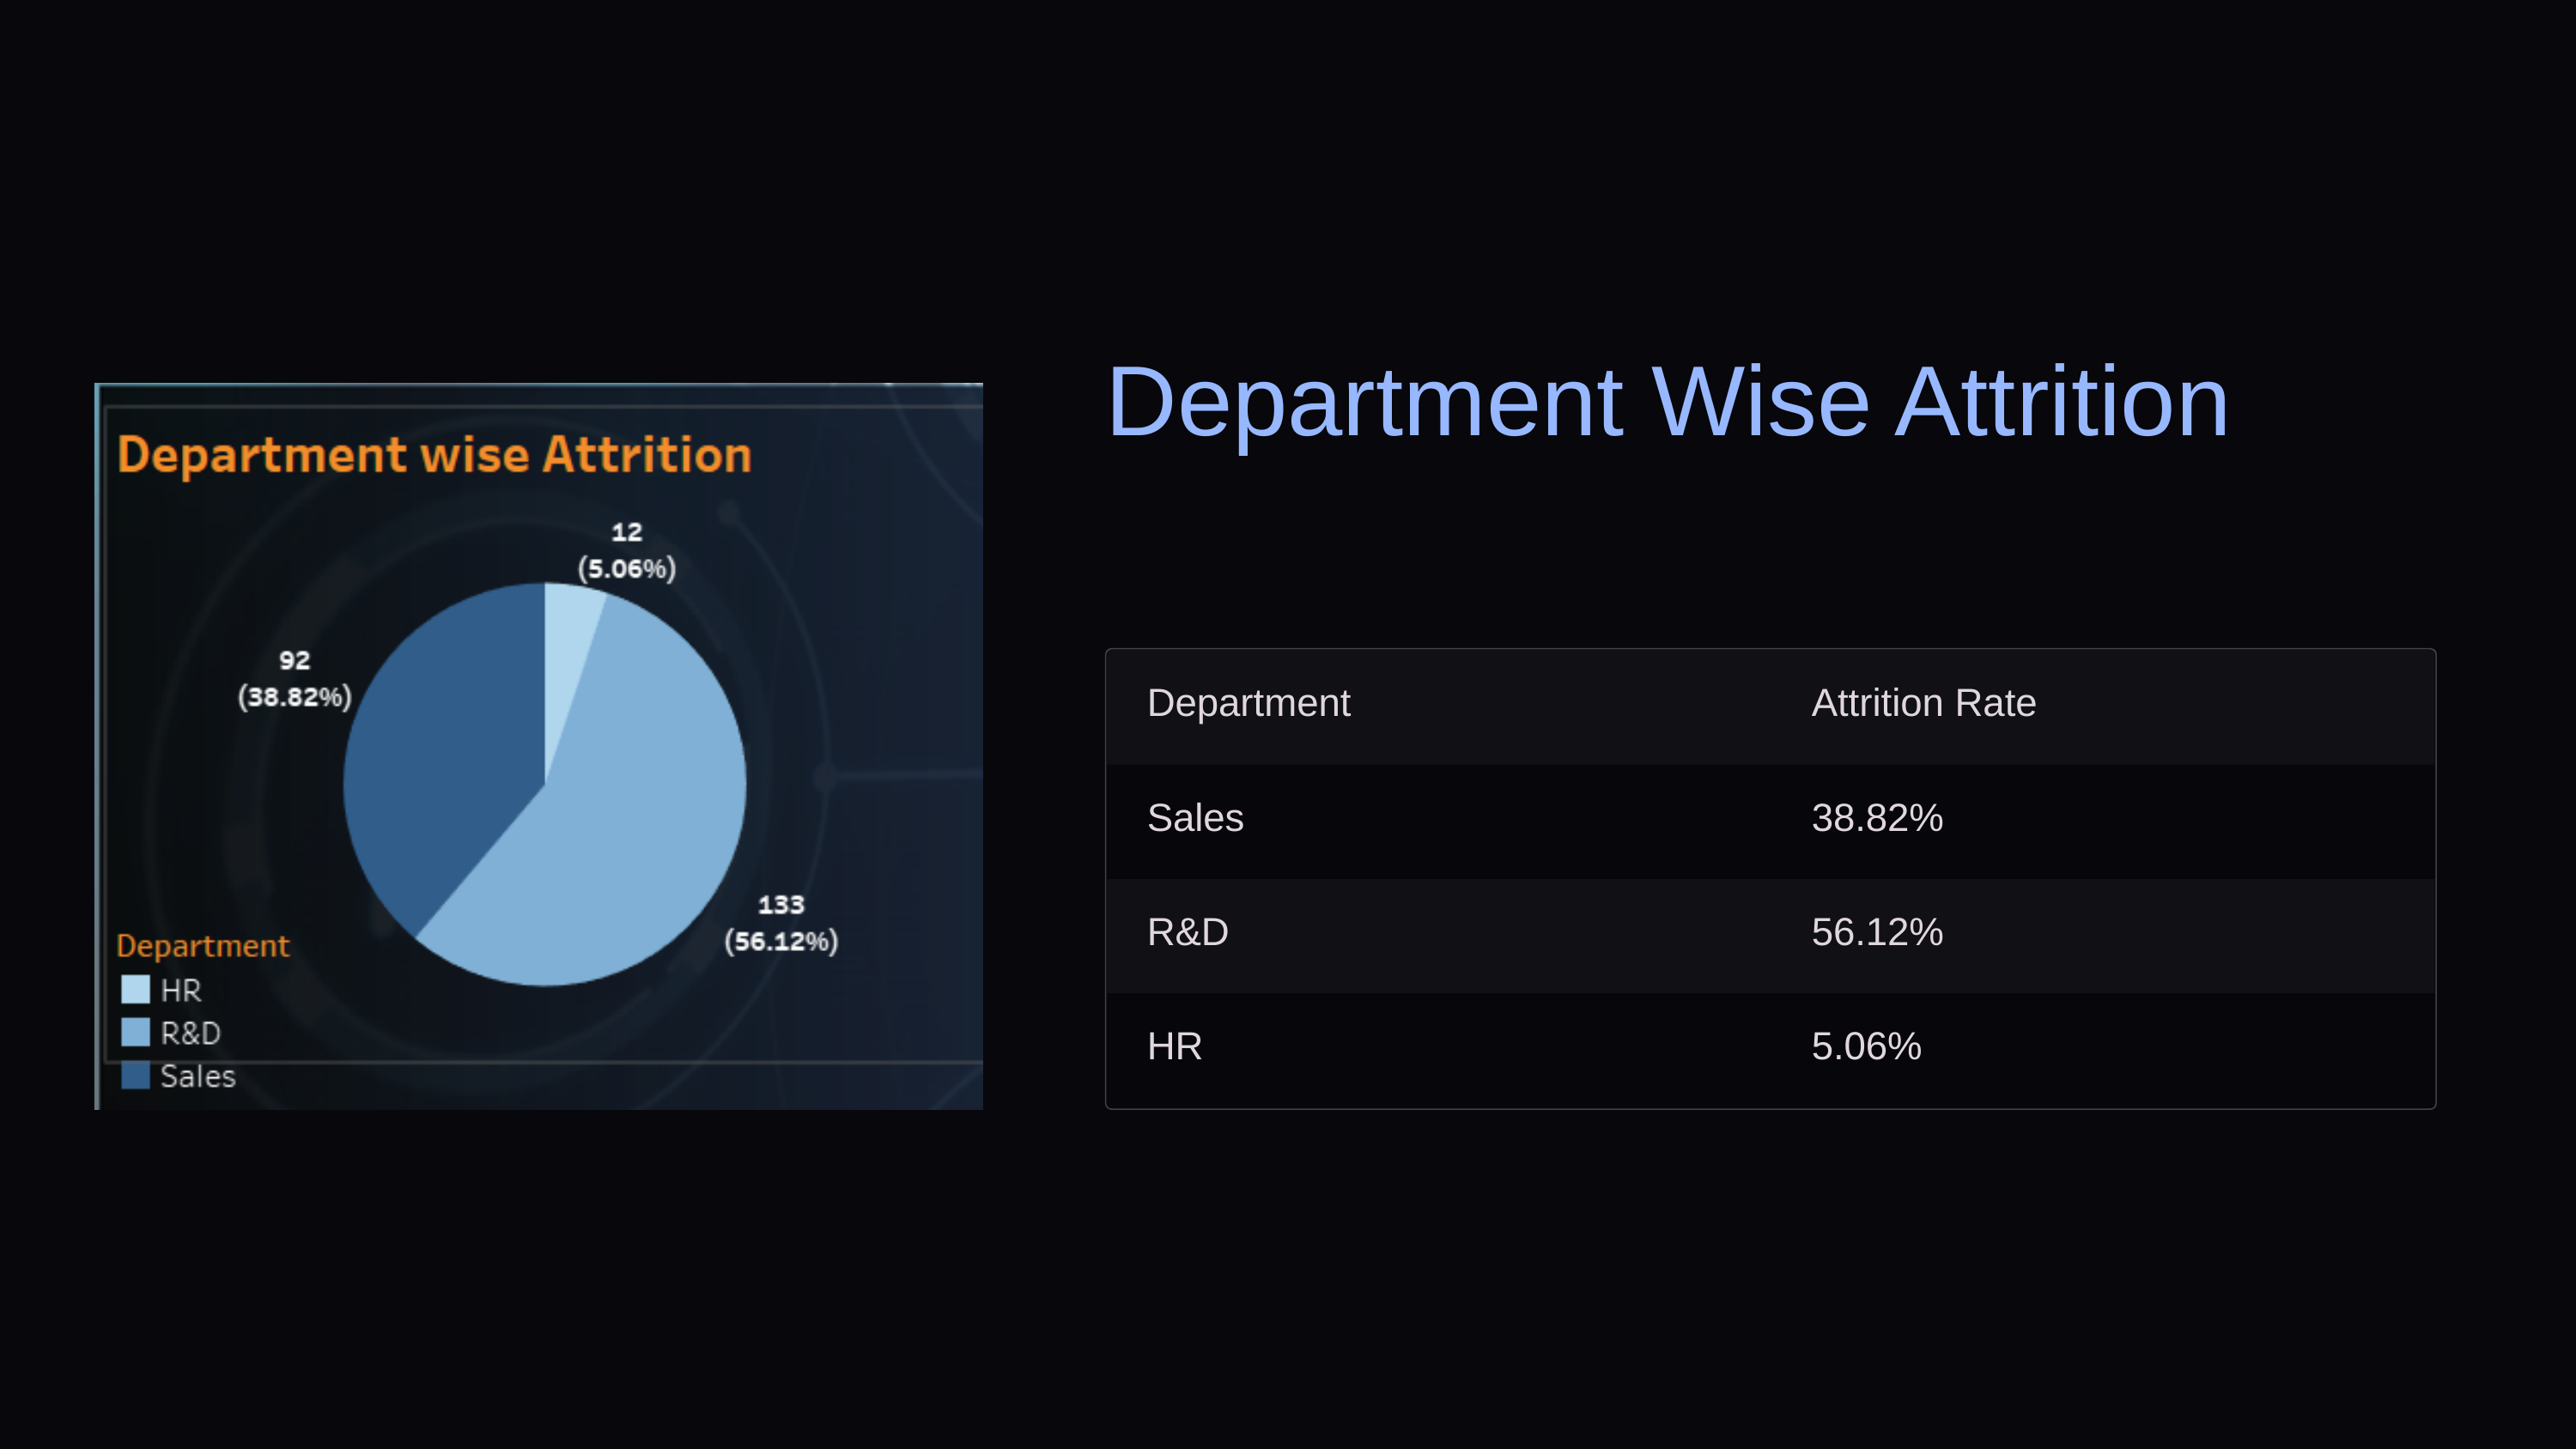

Department Wise Attrition

Department
Attrition Rate

Sales
38.82%

R&D
56.12%

HR
5.06%